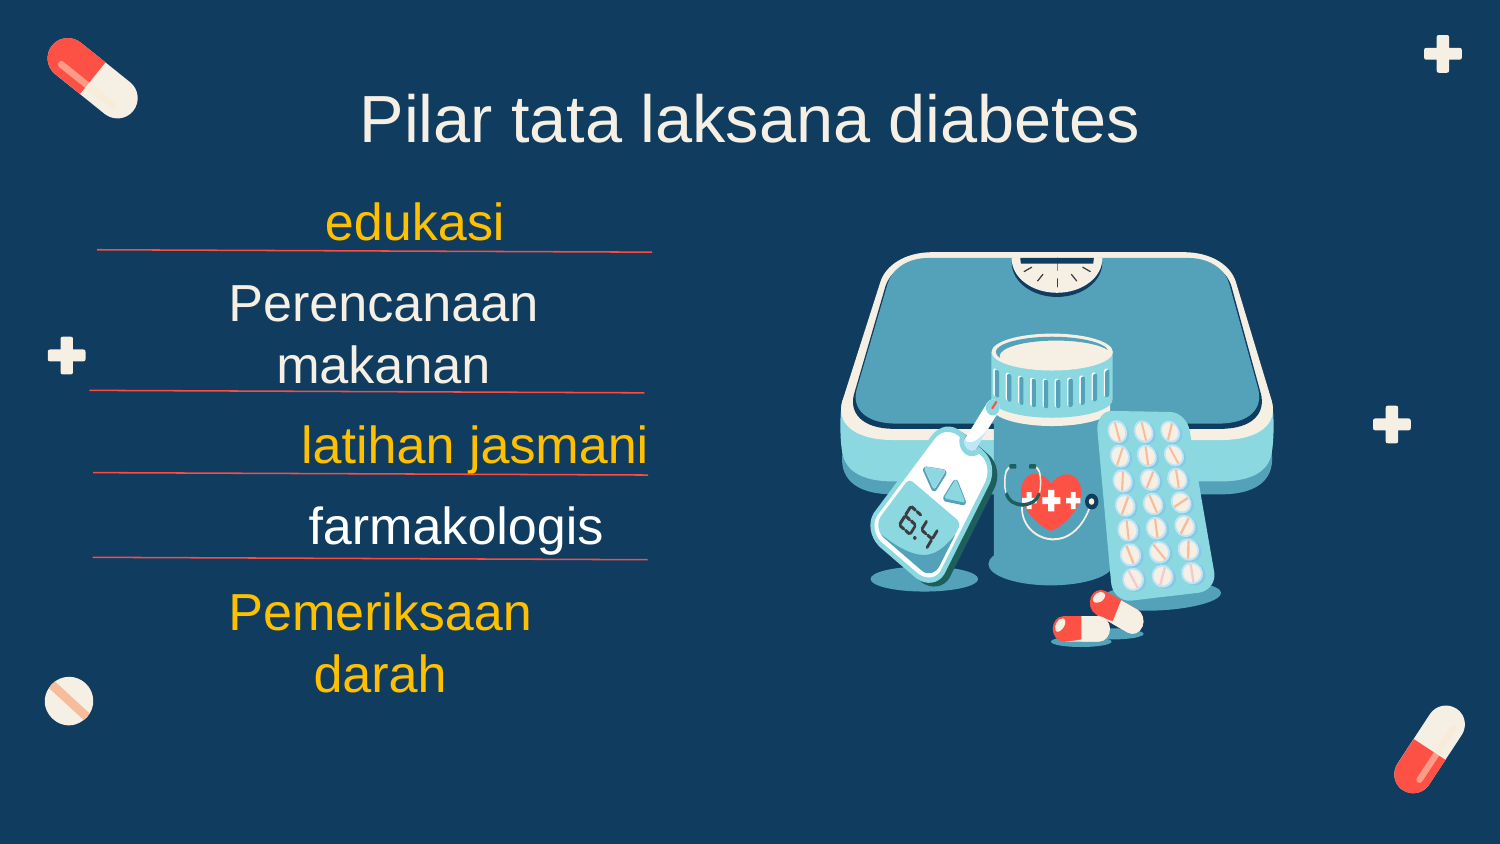

# Pilar tata laksana diabetes
edukasi

Perencanaan makanan
latihan jasmani
farmakologis
Pemeriksaan darah